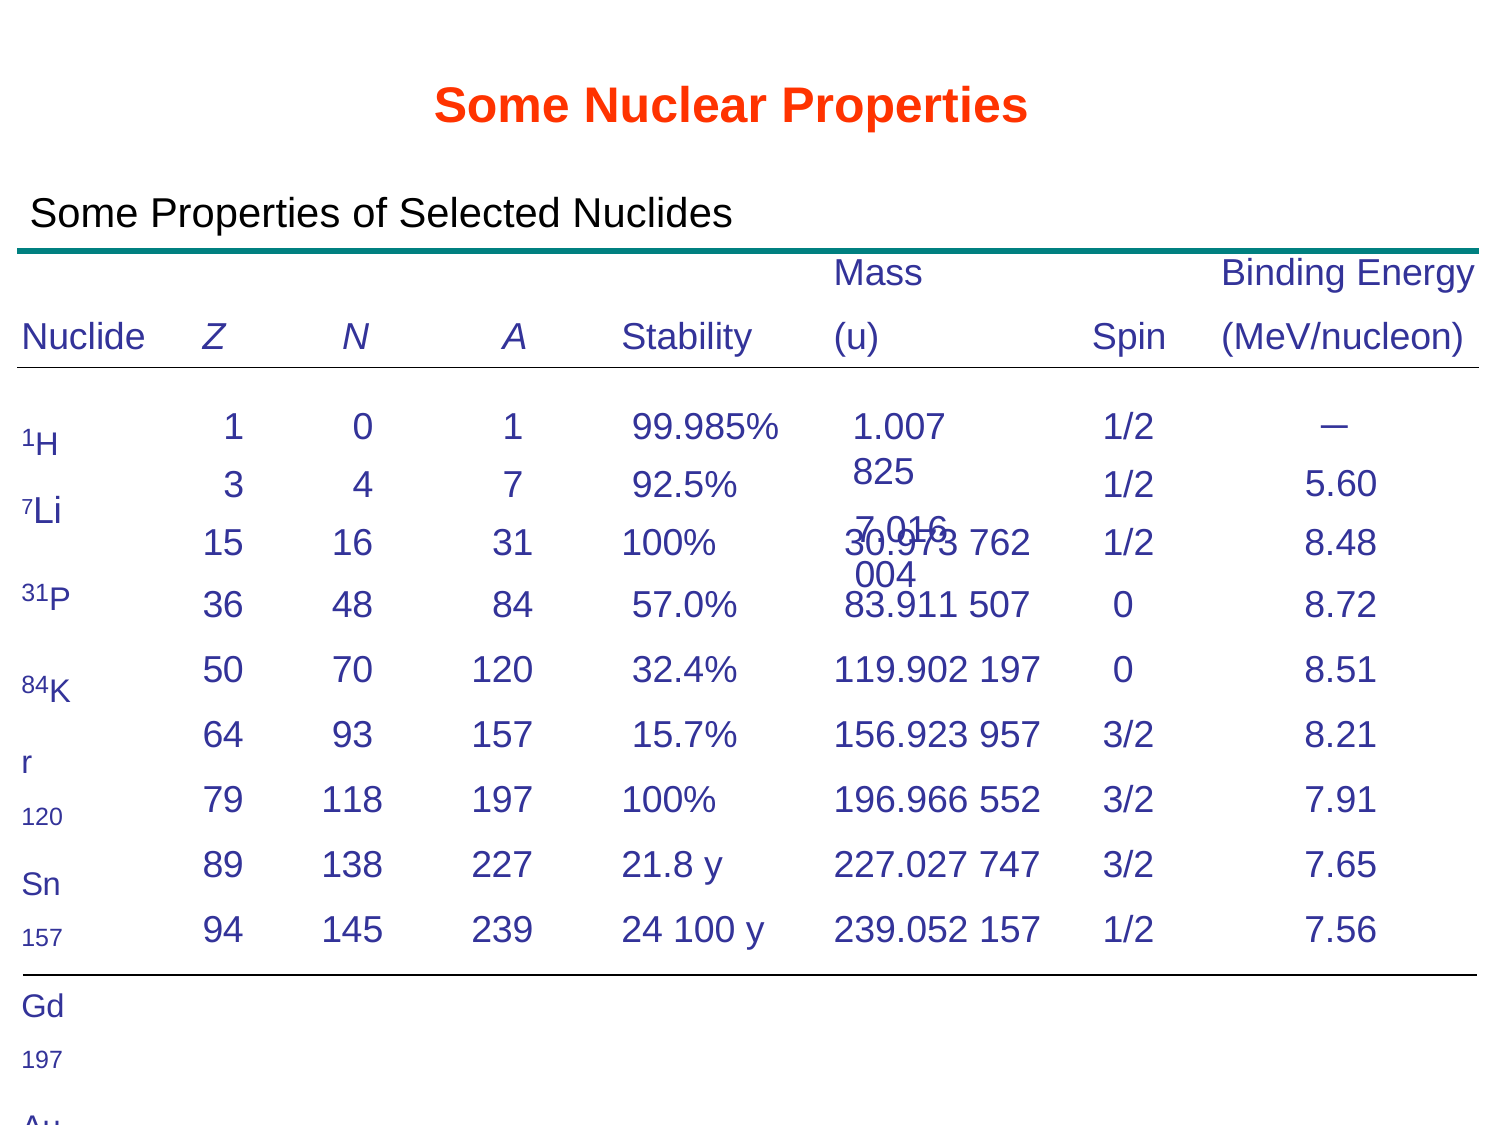

# Some Nuclear Properties
Some Properties of Selected Nuclides
|  |  |  |  |  | Mass |  | Binding Energy |
| --- | --- | --- | --- | --- | --- | --- | --- |
| Nuclide | Z | N | A | Stability | (u) | Spin | (MeV/nucleon) |
─ 5.60
1H

7Li 31P

84Kr

120Sn

157Gd

197Au

227Ac

239Pu
1

3
0

4
1

7
99.985%

92.5%
1.007 825

7.016 004
1/2

1/2
| 15 | 16 | 31 | 100% | 30.973 762 | 1/2 | 8.48 |
| --- | --- | --- | --- | --- | --- | --- |
| 36 | 48 | 84 | 57.0% | 83.911 507 | 0 | 8.72 |
| 50 | 70 | 120 | 32.4% | 119.902 197 | 0 | 8.51 |
| 64 | 93 | 157 | 15.7% | 156.923 957 | 3/2 | 8.21 |
| 79 | 118 | 197 | 100% | 196.966 552 | 3/2 | 7.91 |
| 89 | 138 | 227 | 21.8 y | 227.027 747 | 3/2 | 7.65 |
| 94 | 145 | 239 | 24 100 y | 239.052 157 | 1/2 | 7.56 |